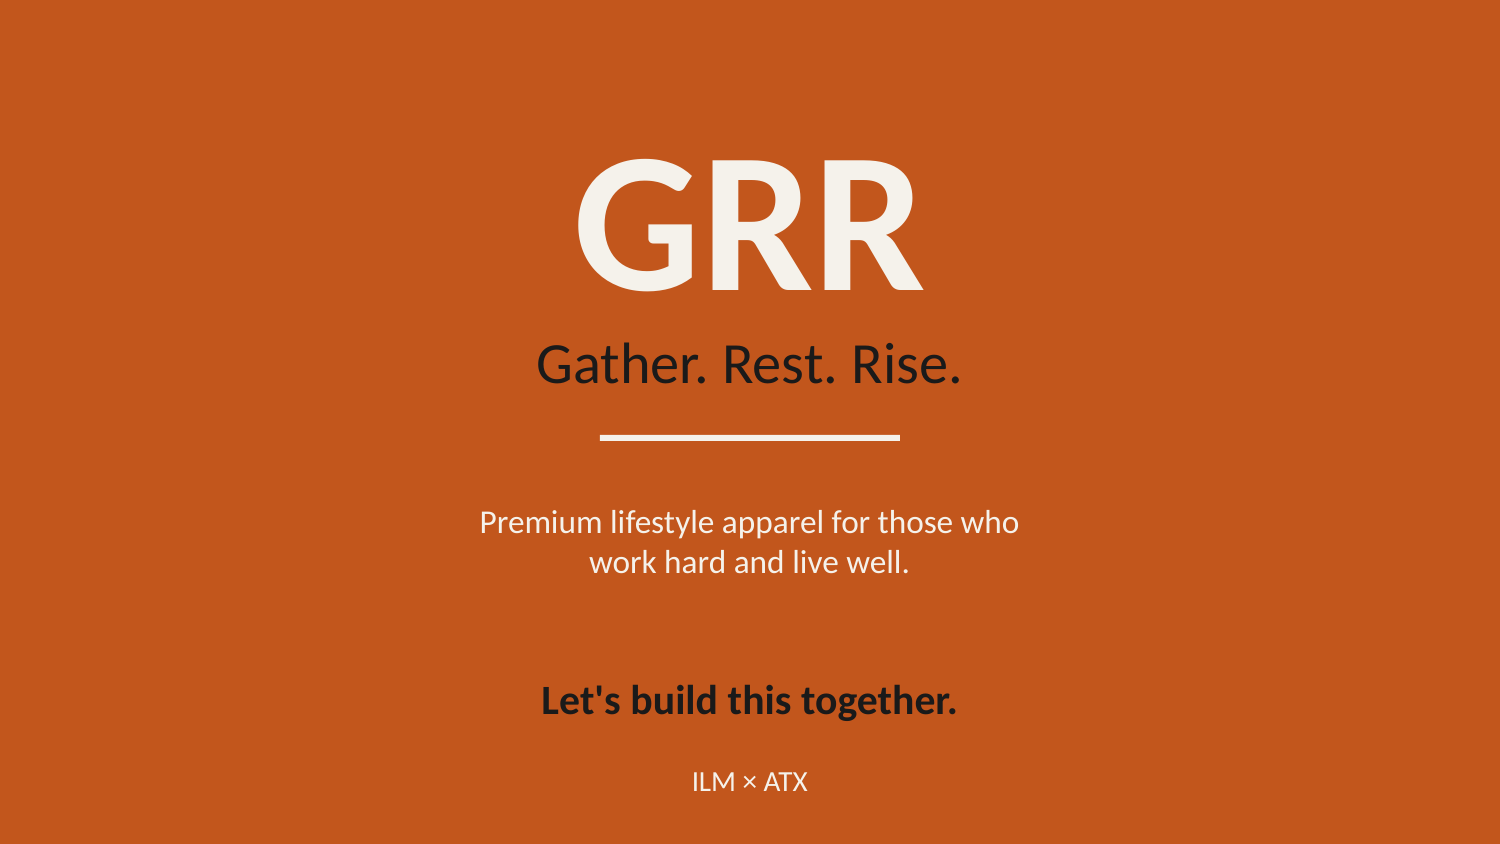

GRR
Gather. Rest. Rise.

Premium lifestyle apparel for those who
work hard and live well.
Let's build this together.
ILM × ATX